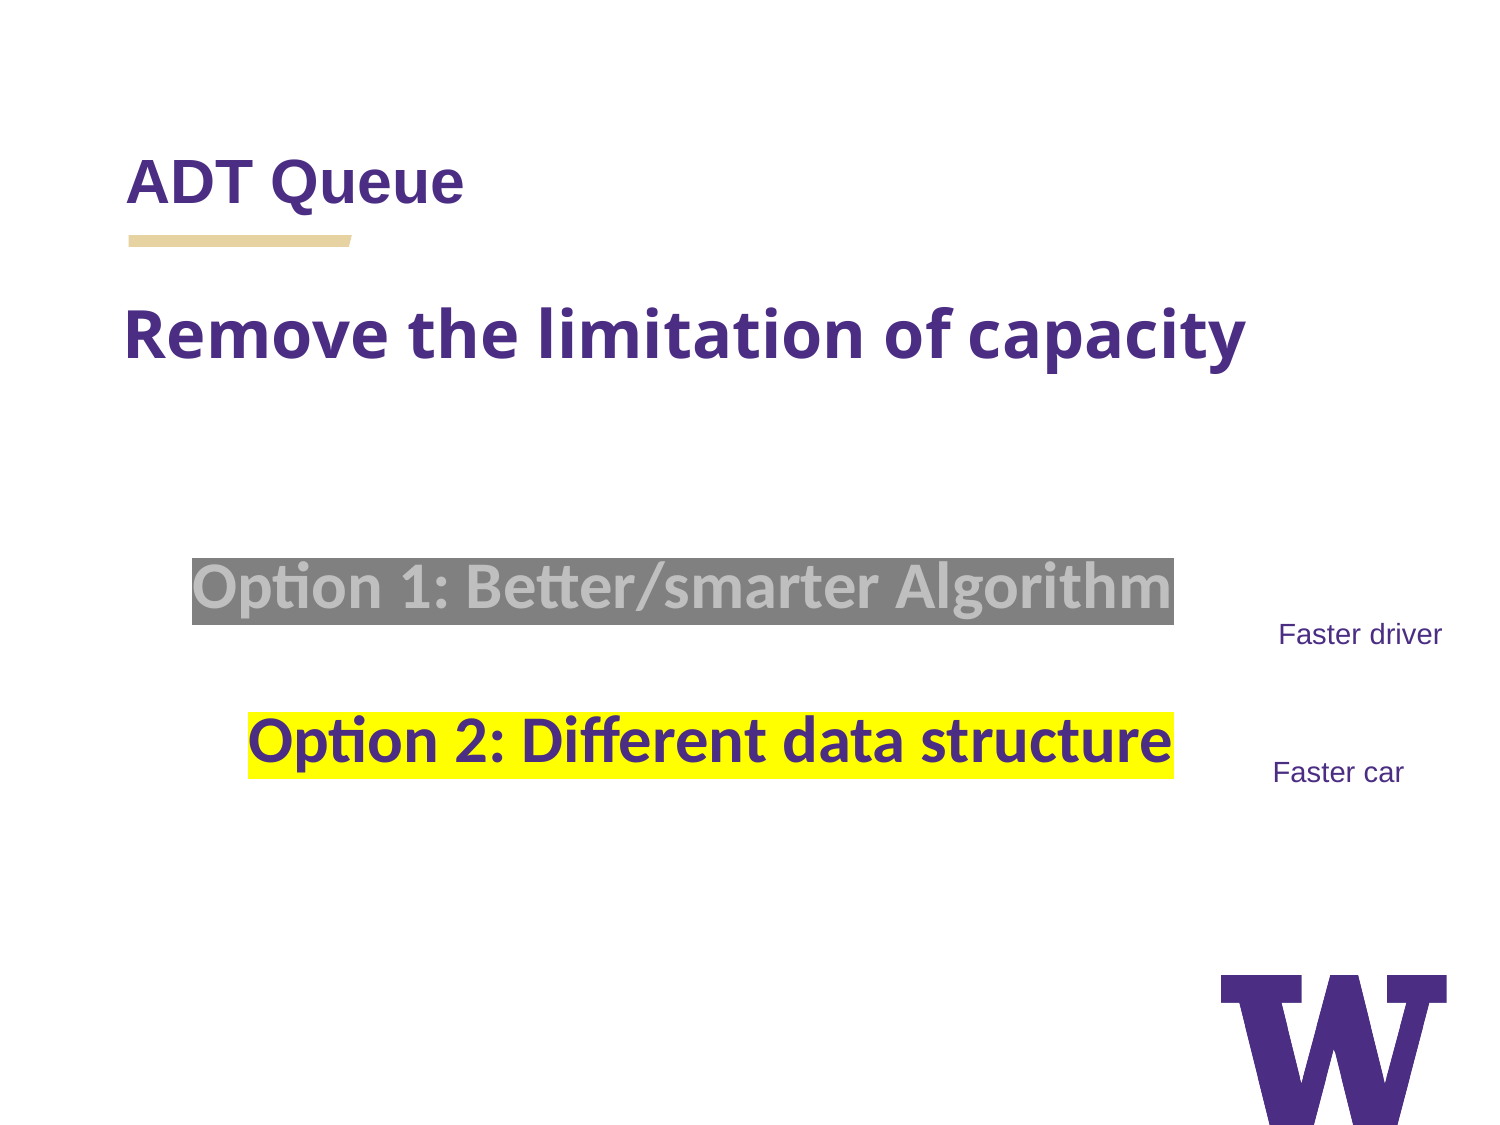

# ADT Queue
Remove the limitation of capacity
Option 1: Better/smarter Algorithm
Option 1: Better/smarter Algorithm
Faster driver
Option 2: Different data structure
Faster car